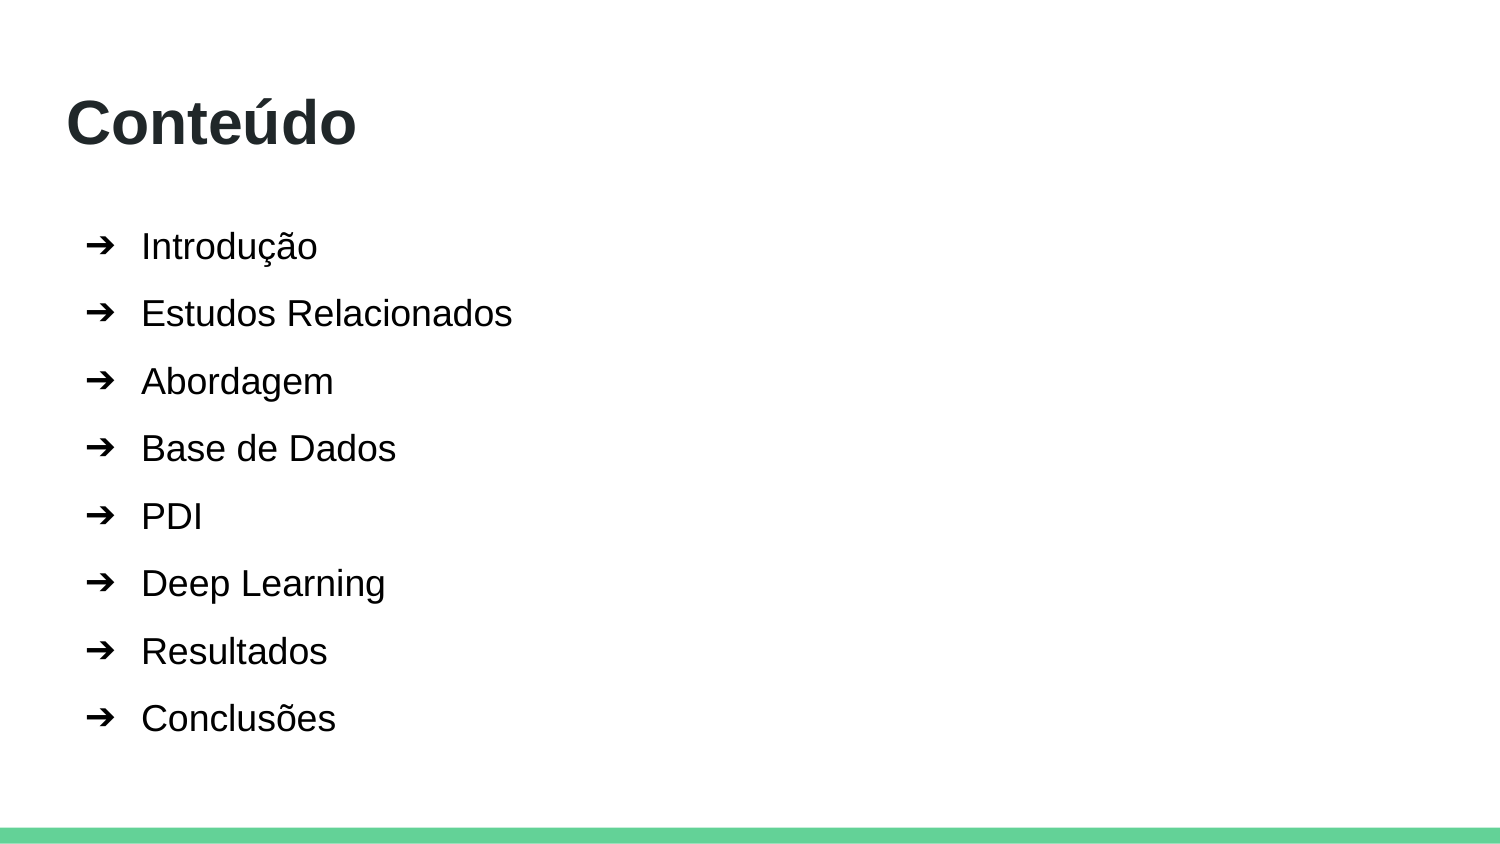

# Conteúdo
Introdução
Estudos Relacionados
Abordagem
Base de Dados
PDI
Deep Learning
Resultados
Conclusões